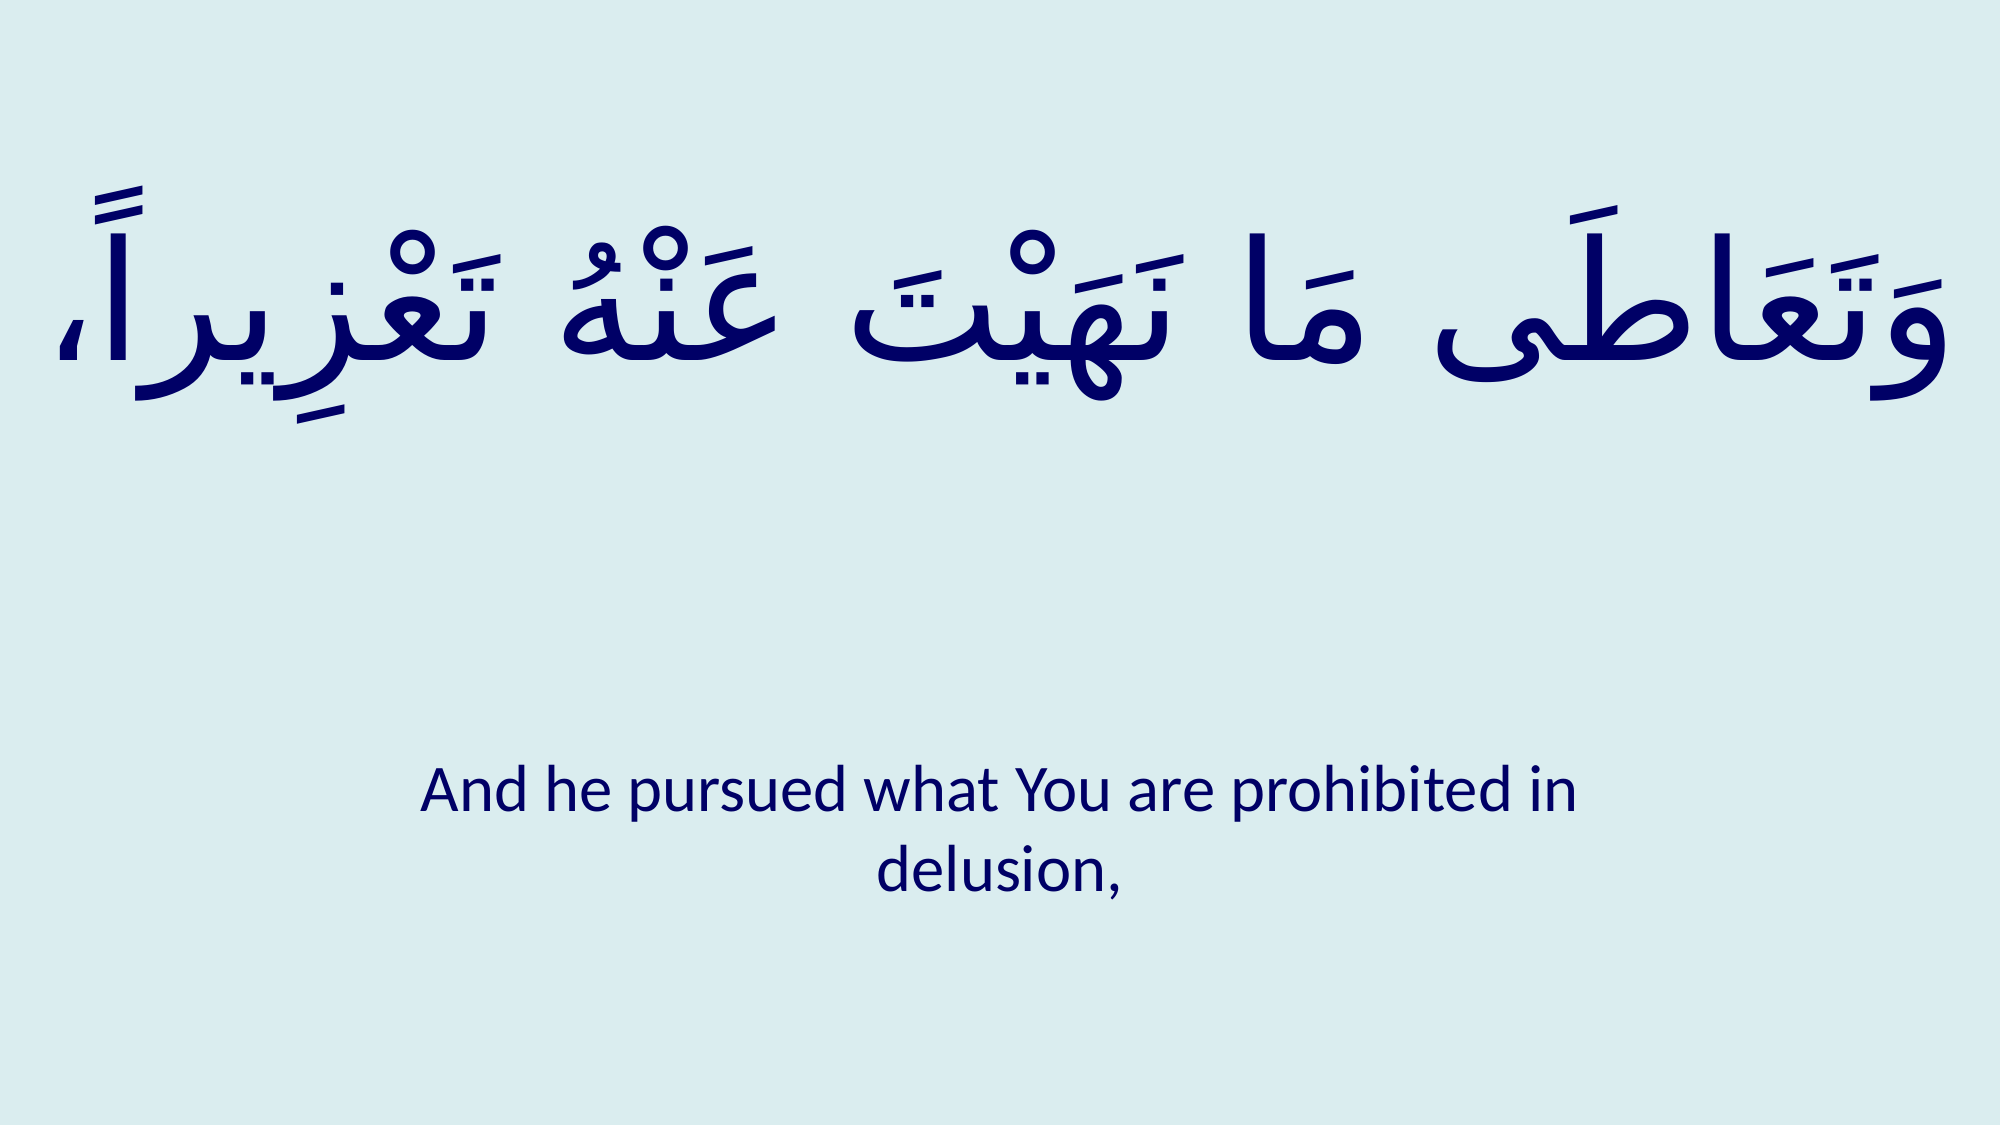

# وَتَعَاطَى مَا نَهَيْتَ عَنْهُ تَعْزِيراً،
And he pursued what You are prohibited in delusion,